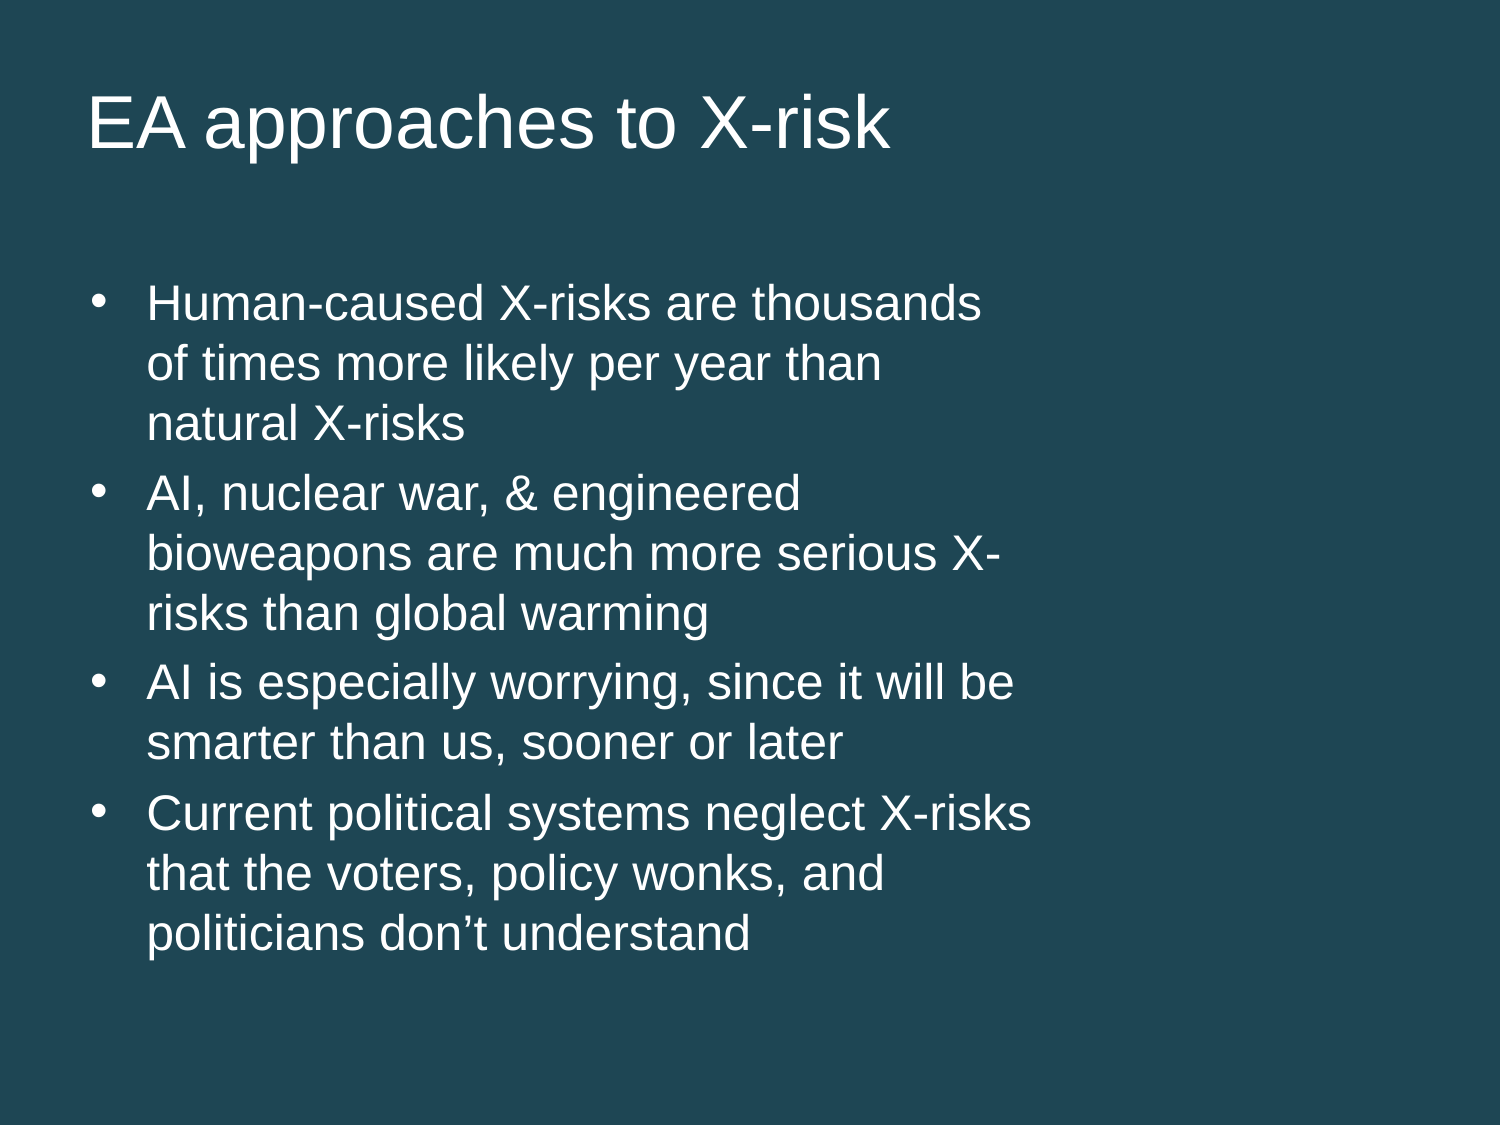

# EA approaches to X-risk
Human-caused X-risks are thousands of times more likely per year than natural X-risks
AI, nuclear war, & engineered bioweapons are much more serious X-risks than global warming
AI is especially worrying, since it will be smarter than us, sooner or later
Current political systems neglect X-risks that the voters, policy wonks, and politicians don’t understand